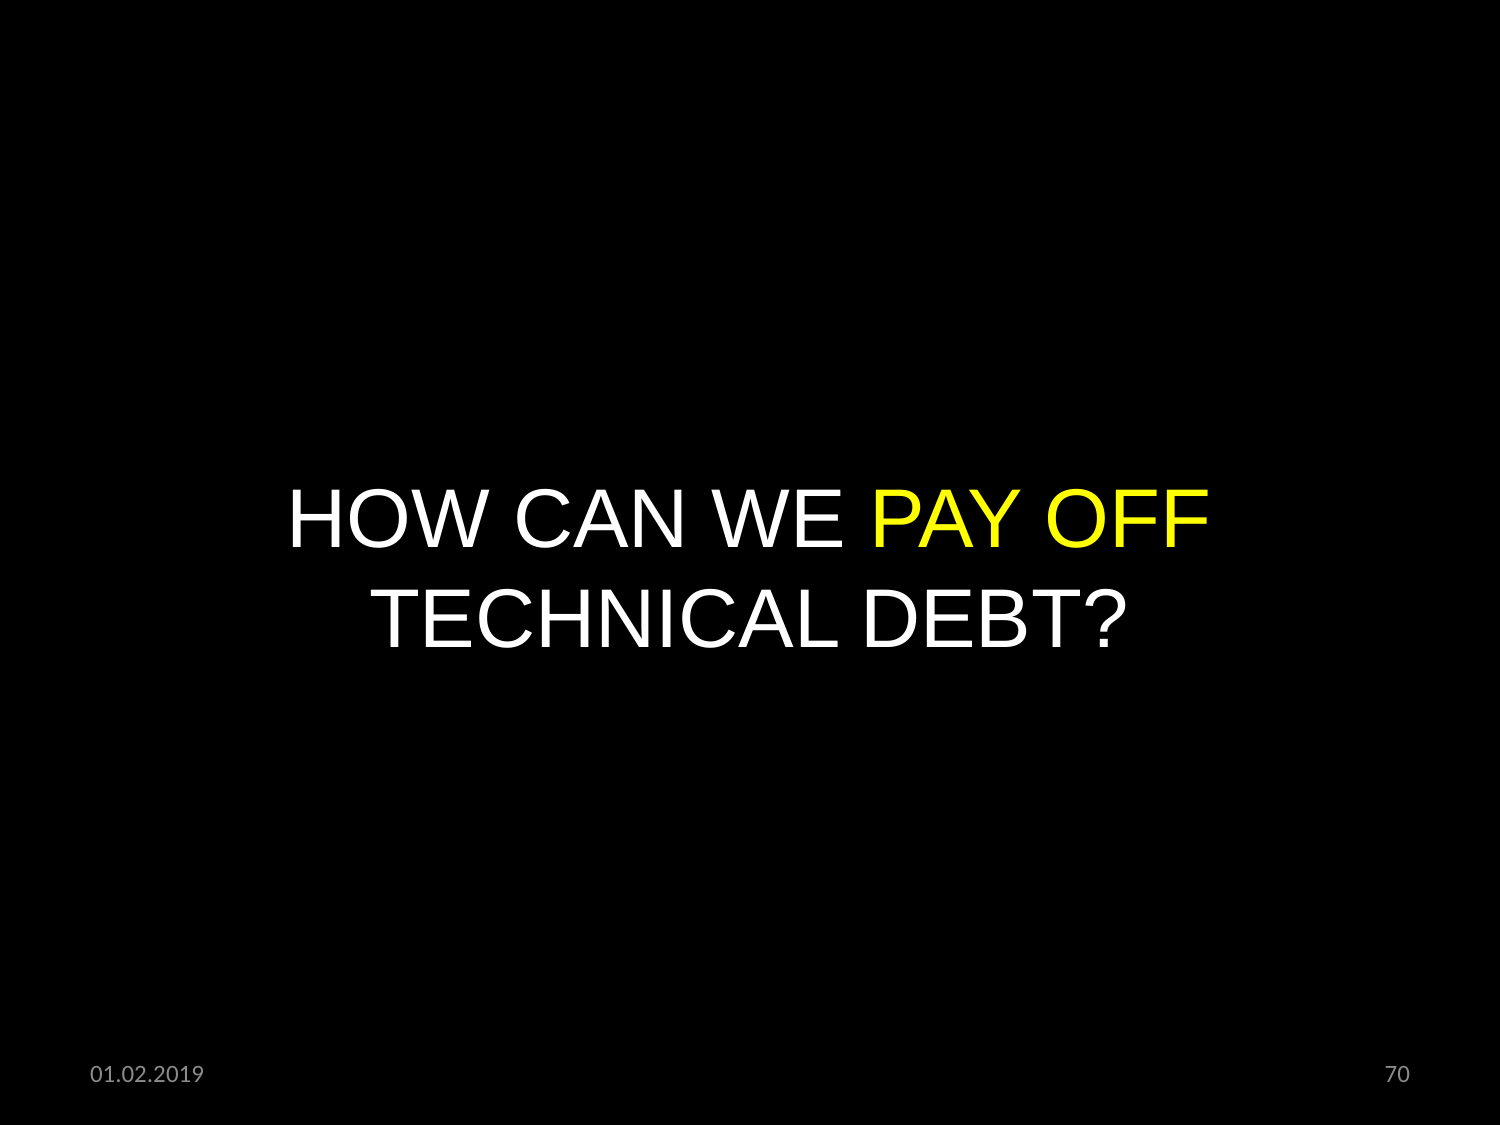

HOW CAN WE PAY OFF TECHNICAL DEBT?
01.02.2019
70